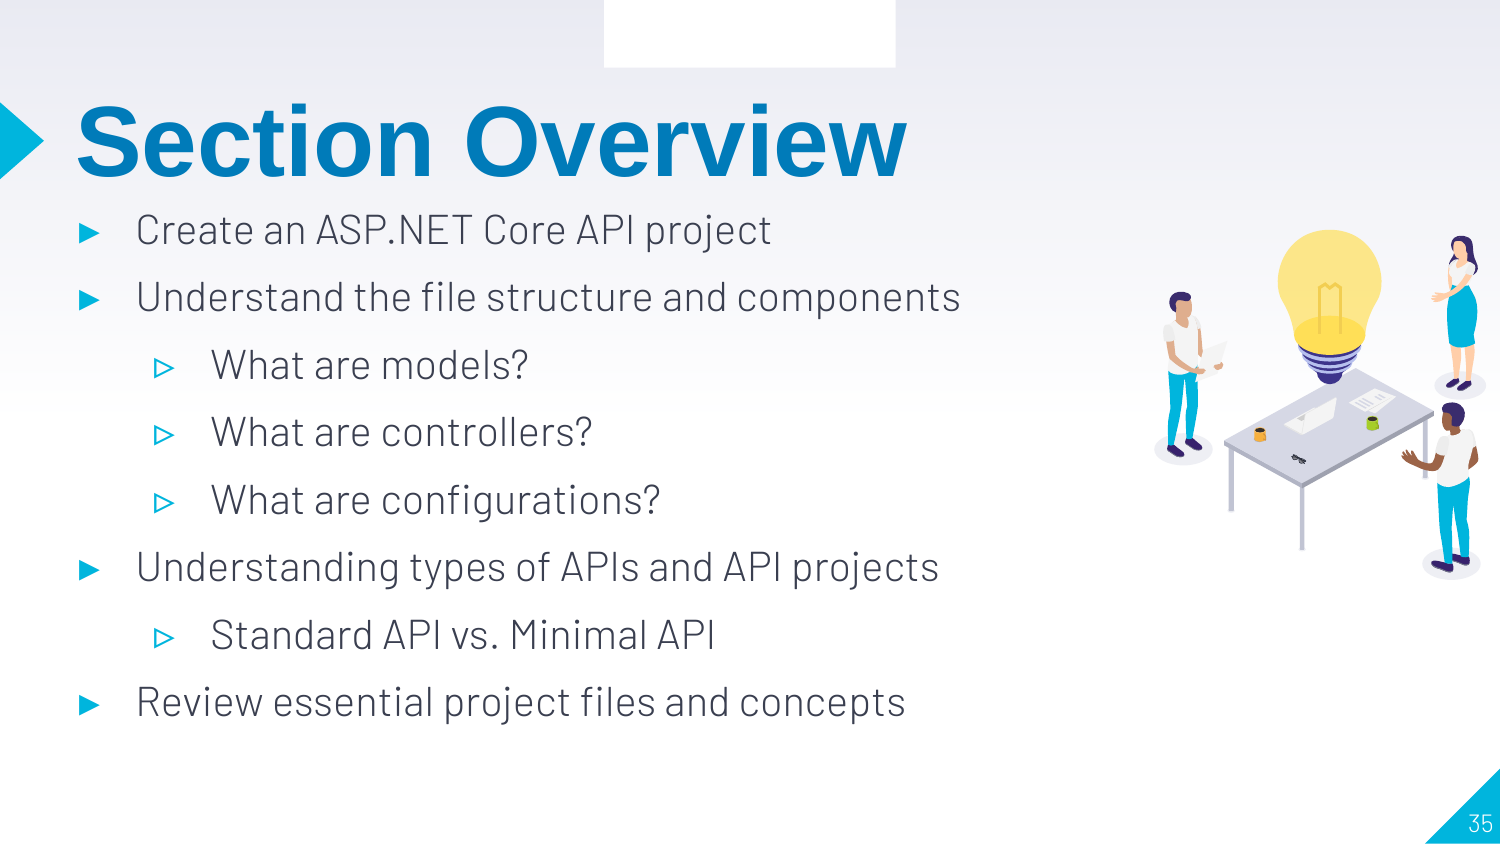

Section Overview

# Section Overview
Create an ASP.NET Core API project
Understand the file structure and components
What are models?
What are controllers?
What are configurations?
Understanding types of APIs and API projects
Standard API vs. Minimal API
Review essential project files and concepts

35